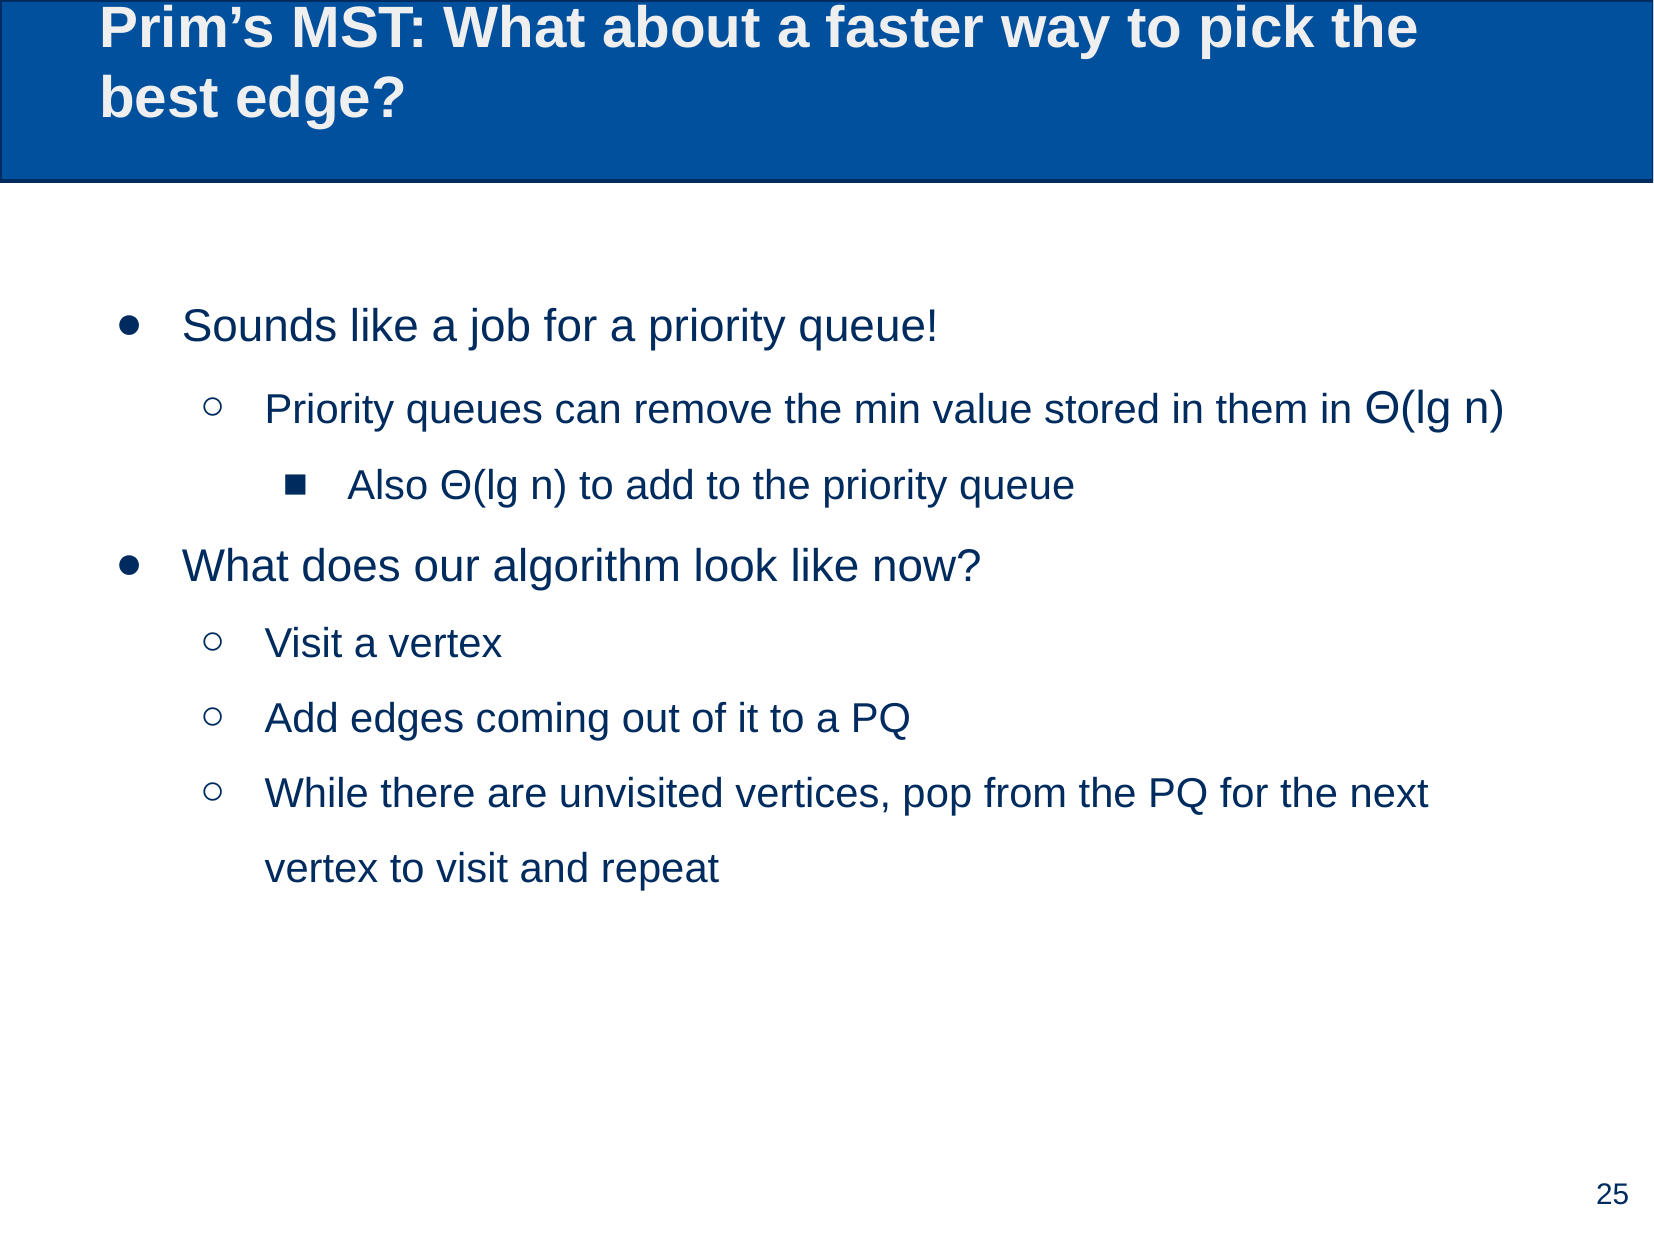

# Prim’s MST: What about a faster way to pick the best edge?
Sounds like a job for a priority queue!
Priority queues can remove the min value stored in them in Θ(lg n)
Also Θ(lg n) to add to the priority queue
What does our algorithm look like now?
Visit a vertex
Add edges coming out of it to a PQ
While there are unvisited vertices, pop from the PQ for the next vertex to visit and repeat
25